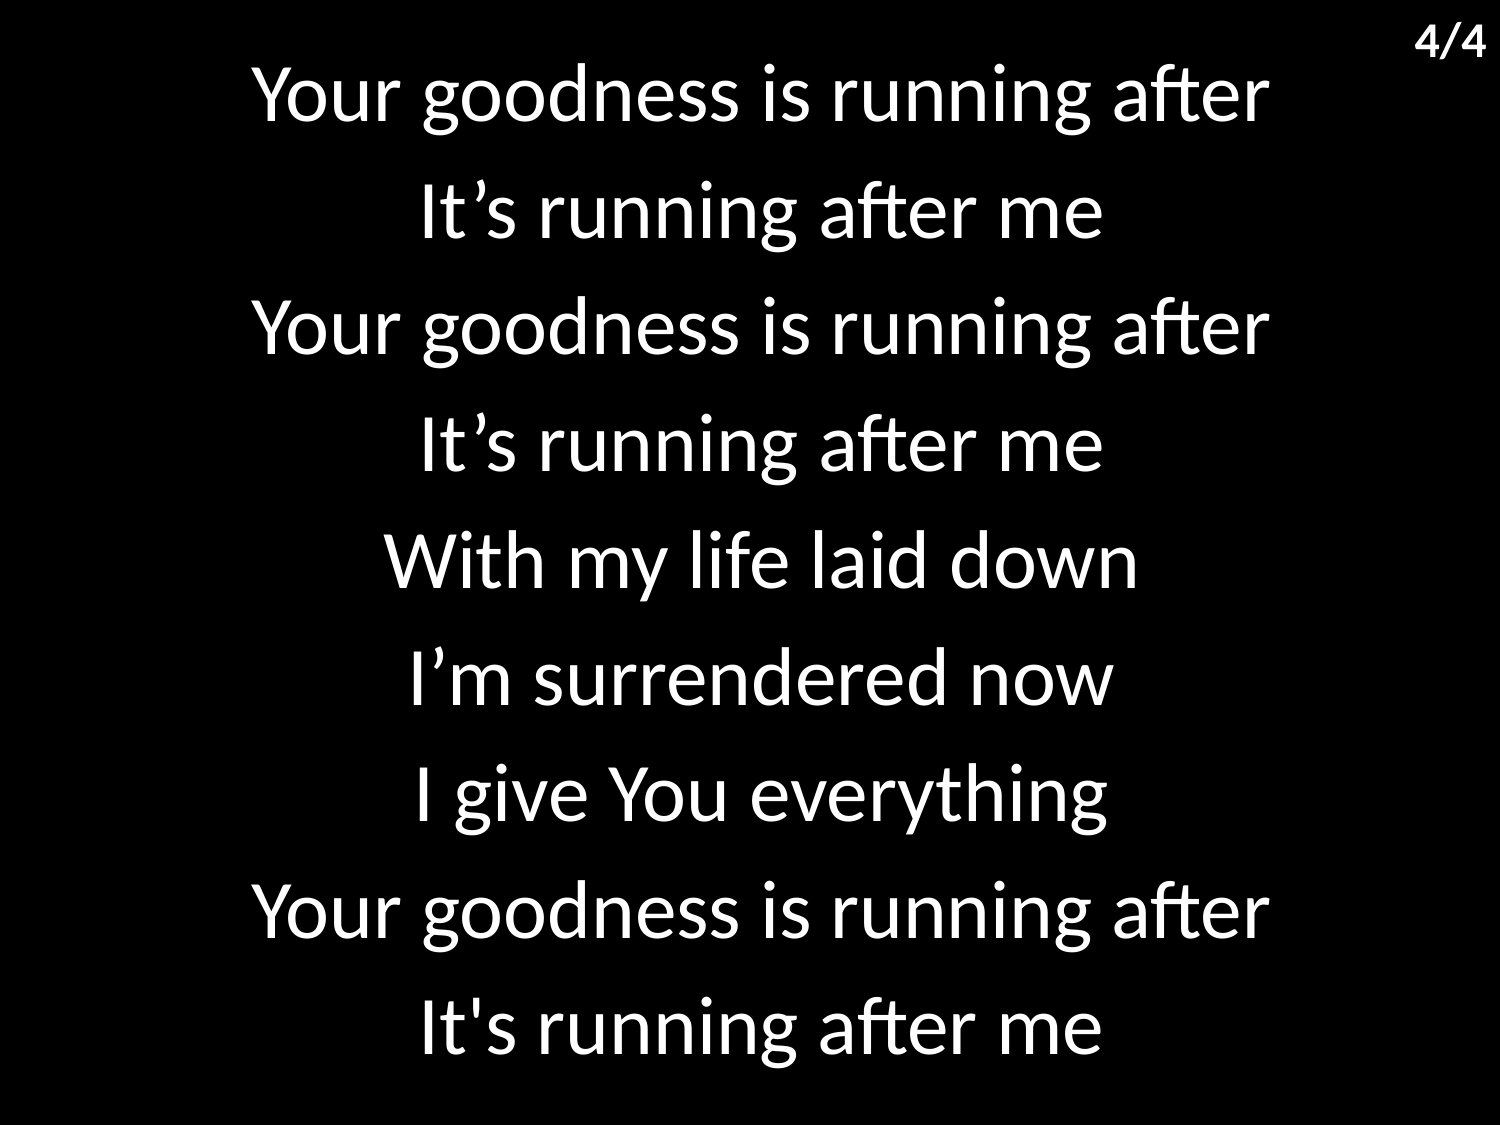

4/4
Your goodness is running after
It’s running after me
Your goodness is running after
It’s running after me
With my life laid down
I’m surrendered now
I give You everything
Your goodness is running after
It's running after me